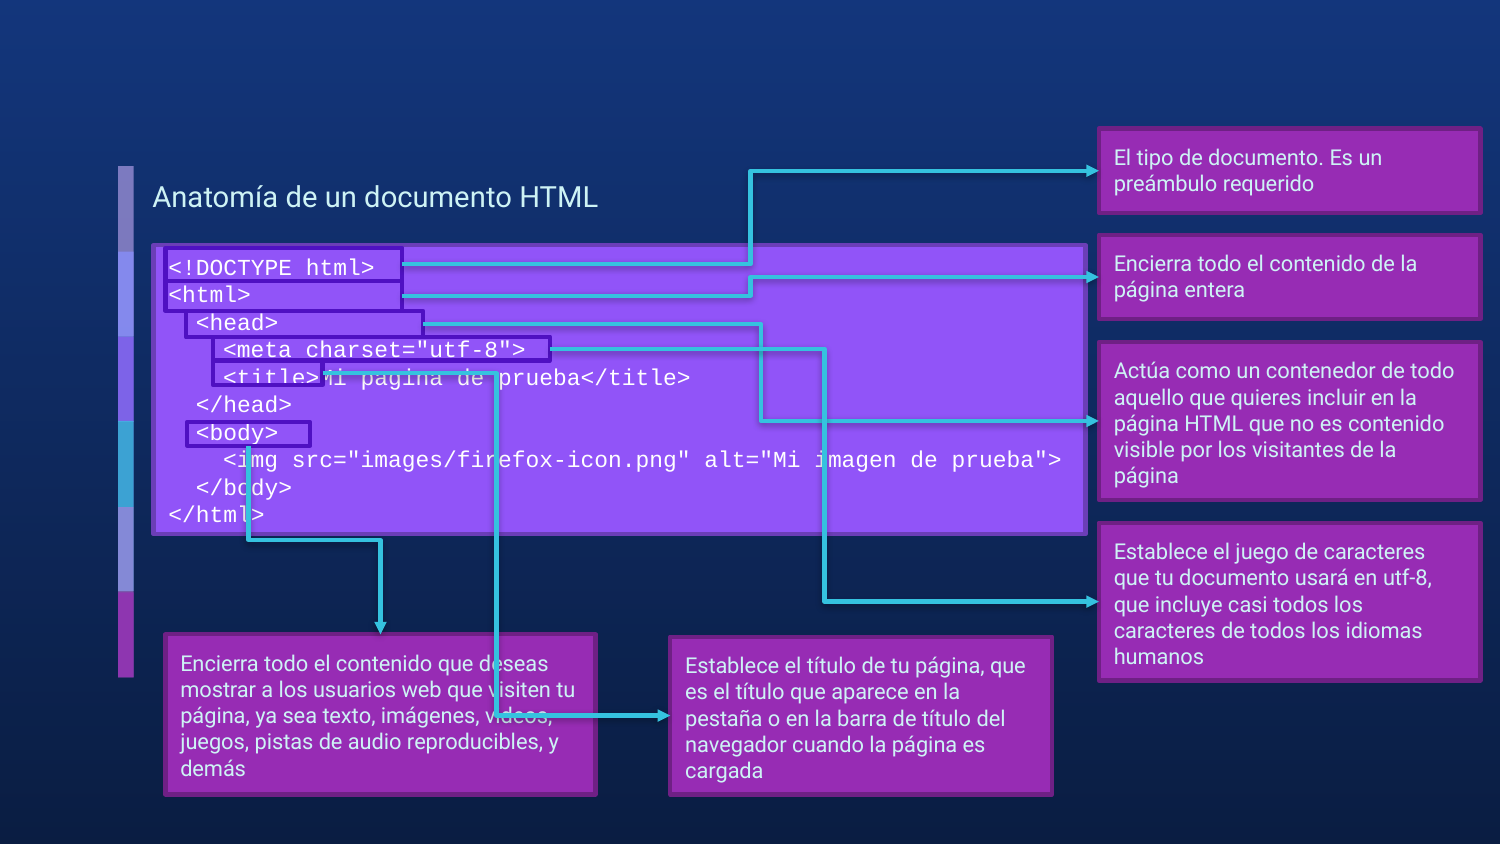

El tipo de documento. Es un preámbulo requerido
Anatomía de un documento HTML

Encierra todo el contenido de la página entera
<!DOCTYPE html>
<html>
  <head>
    <meta charset="utf-8">
    <title>Mi pagina de prueba</title>
  </head>
  <body>
    <img src="images/firefox-icon.png" alt="Mi imagen de prueba">
  </body>
</html>

Actúa como un contenedor de todo aquello que quieres incluir en la página HTML que no es contenido visible por los visitantes de la página

Establece el juego de caracteres que tu documento usará en utf-8, que incluye casi todos los caracteres de todos los idiomas humanos
Encierra todo el contenido que deseas mostrar a los usuarios web que visiten tu página, ya sea texto, imágenes, videos, juegos, pistas de audio reproducibles, y demás
Establece el título de tu página, que es el título que aparece en la pestaña o en la barra de título del navegador cuando la página es cargada